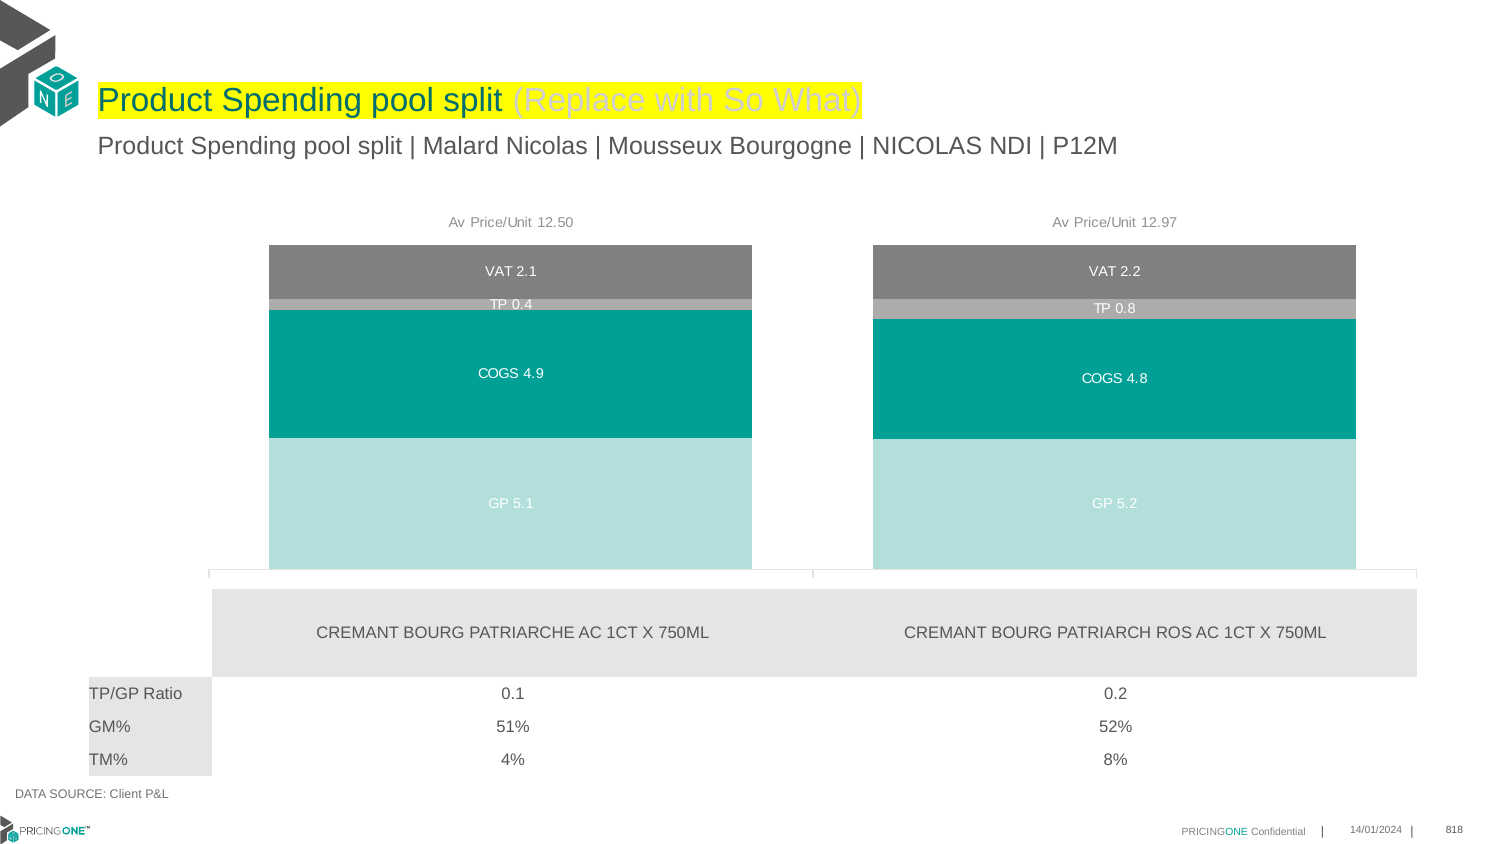

# Product Spending pool split (Replace with So What)
Product Spending pool split | Malard Nicolas | Mousseux Bourgogne | NICOLAS NDI | P12M

### Chart

| Category | GP | COGS | TP | VAT |
|---|---|---|---|---|
| Av Price/Unit 12.50 | 5.075900689655172 | 4.9101979310344825 | 0.42958053639847016 | 2.083141762452106 |
| Av Price/Unit 12.97 | 5.1982682926829265 | 4.796100487804877 | 0.810509268292682 | 2.1609756097560977 |
|  | CREMANT BOURG PATRIARCHE AC 1CT X 750ML | CREMANT BOURG PATRIARCH ROS AC 1CT X 750ML |
| --- | --- | --- |
| TP/GP Ratio | 0.1 | 0.2 |
| GM% | 51% | 52% |
| TM% | 4% | 8% |
DATA SOURCE: Client P&L

14/01/2024
818